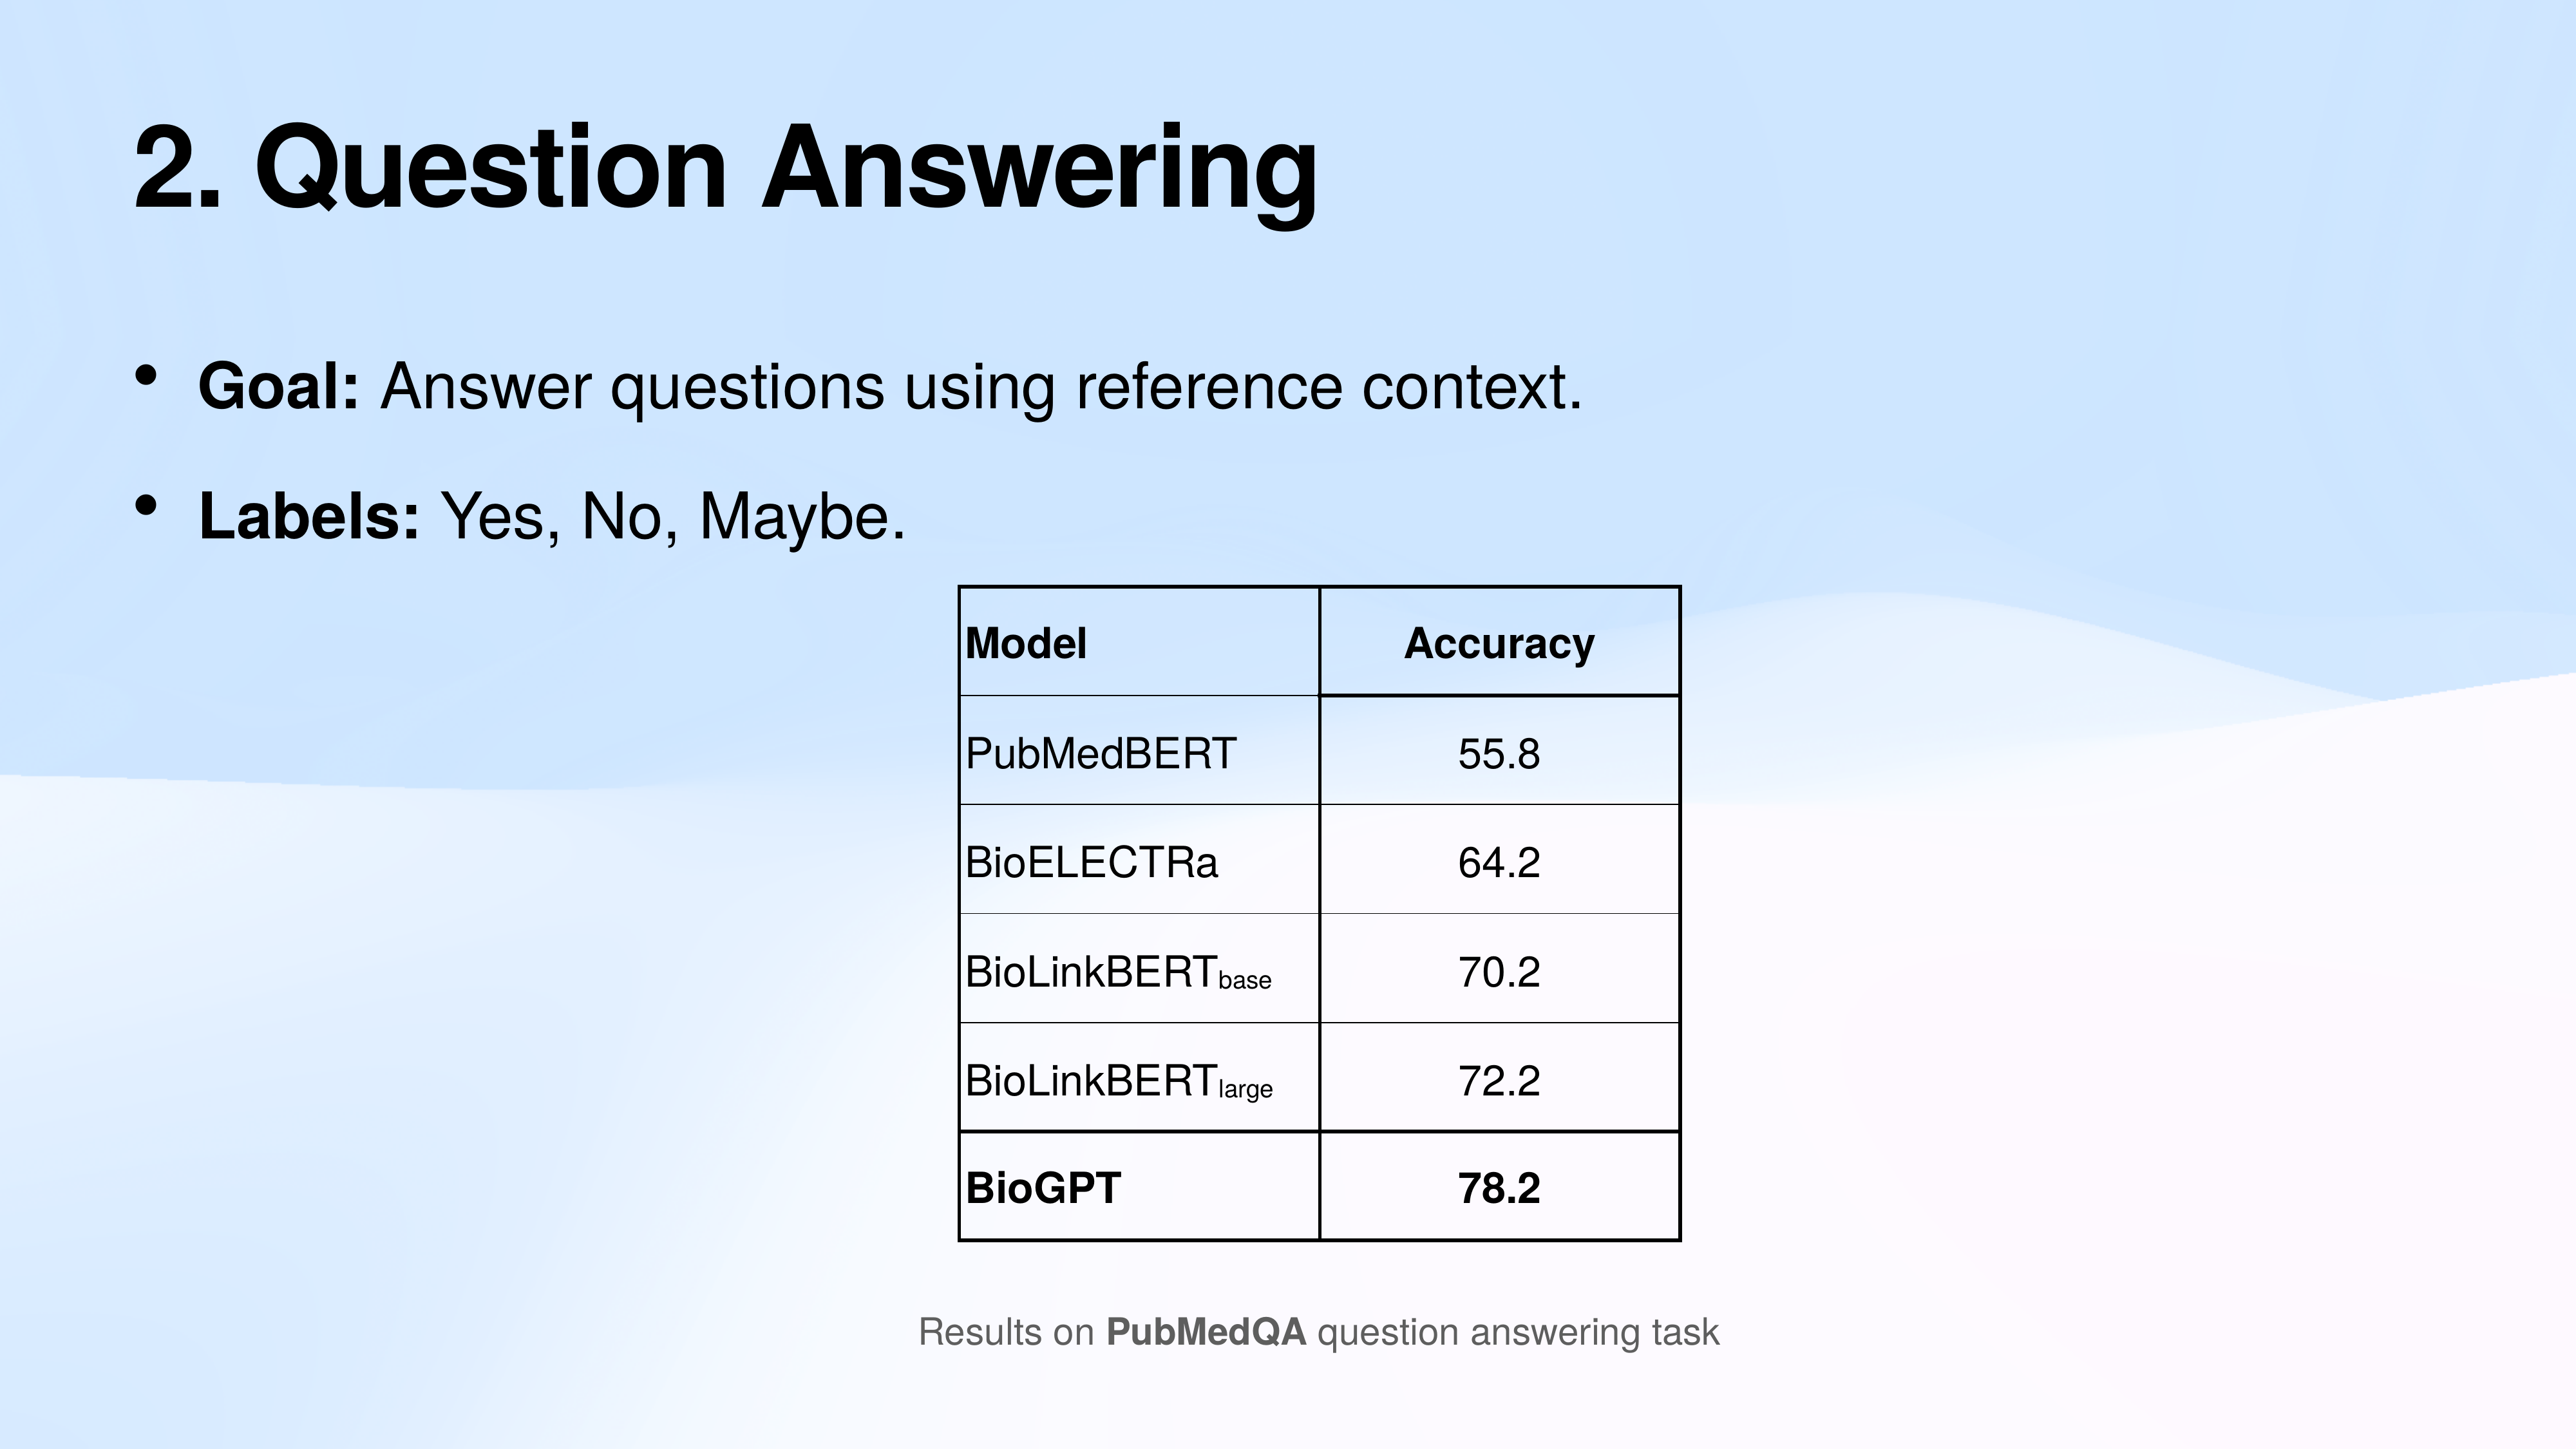

# 2. Question Answering
Goal: Answer questions using reference context.
Labels: Yes, No, Maybe.
| Model | Accuracy |
| --- | --- |
| PubMedBERT | 55.8 |
| BioELECTRa | 64.2 |
| BioLinkBERTbase | 70.2 |
| BioLinkBERTlarge | 72.2 |
| BioGPT | 78.2 |
Results on PubMedQA question answering task